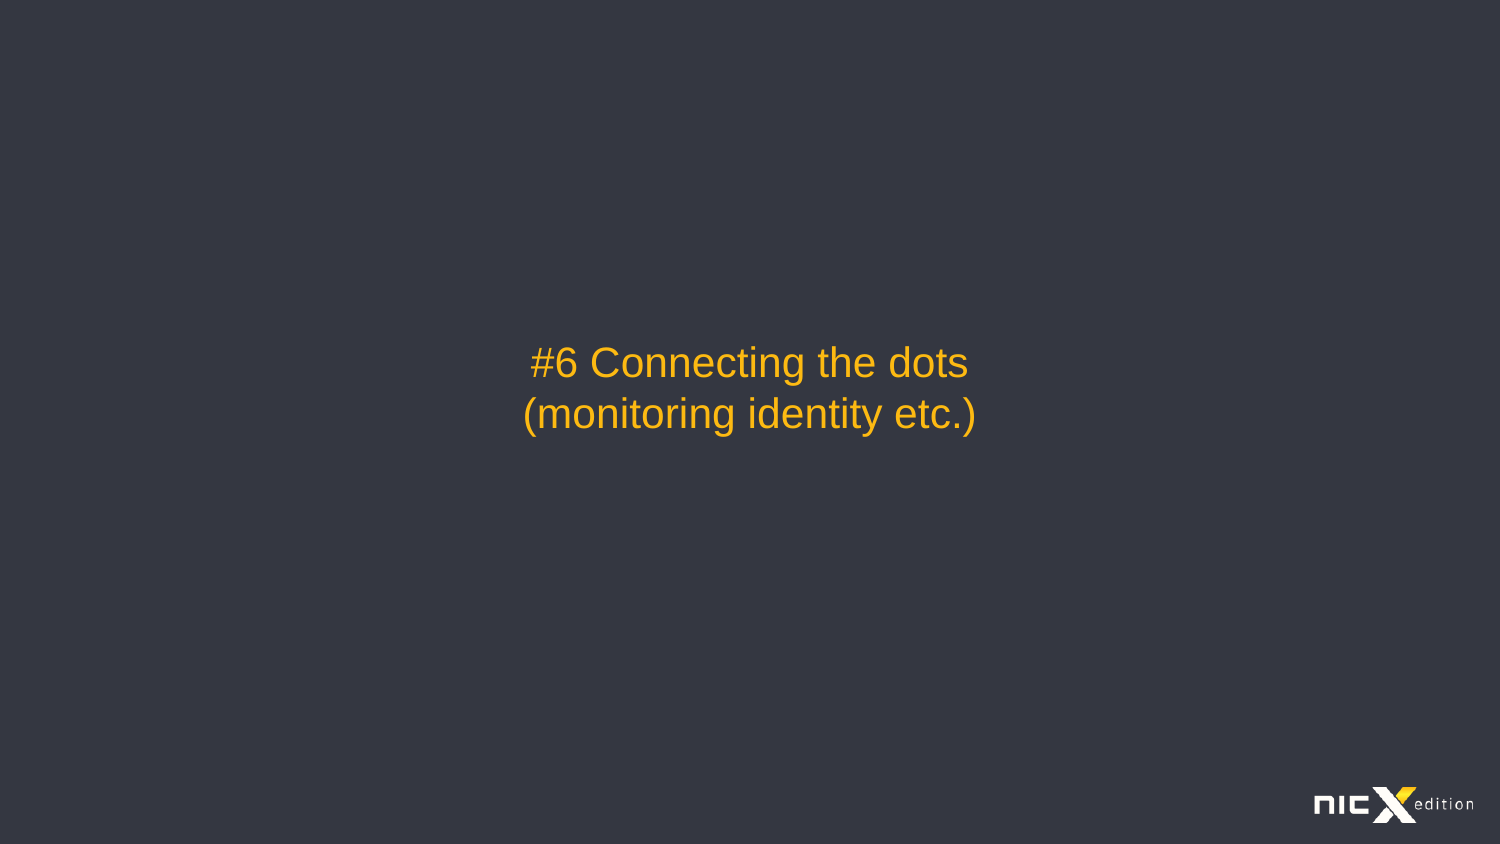

# #6 Connecting the dots (monitoring identity etc.)